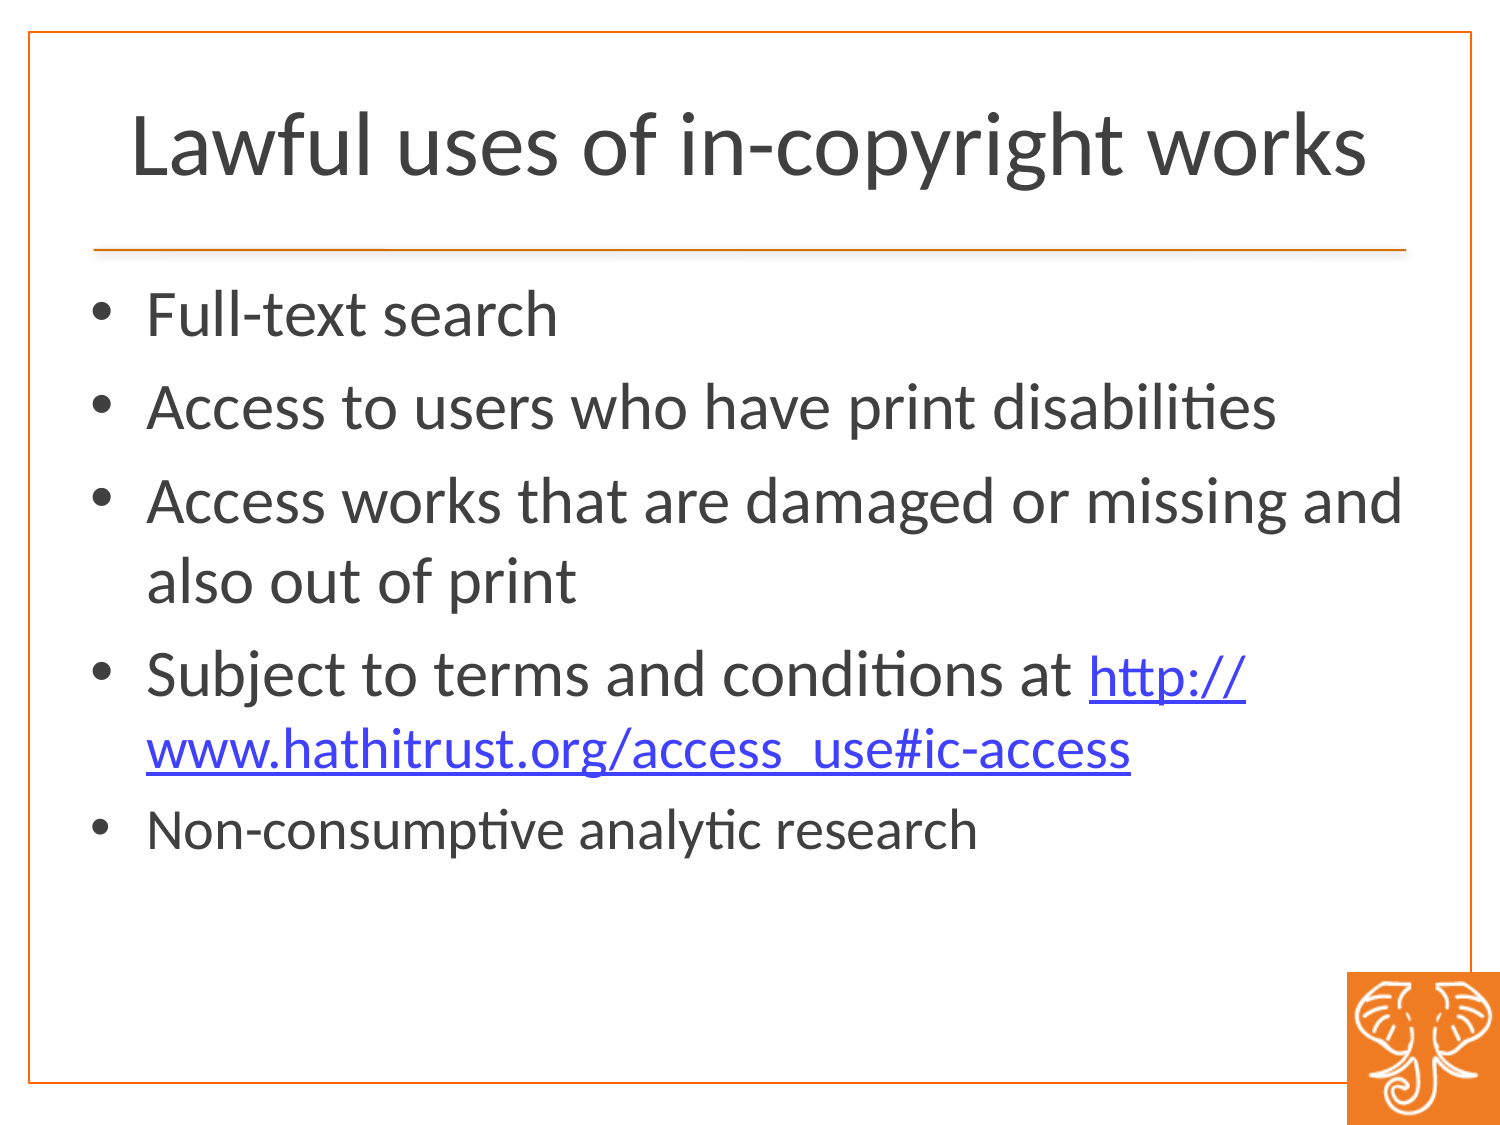

# Lawful uses of in-copyright works
Full-text search
Access to users who have print disabilities
Access works that are damaged or missing and also out of print
Subject to terms and conditions at http://www.hathitrust.org/access_use#ic-access
Non-consumptive analytic research